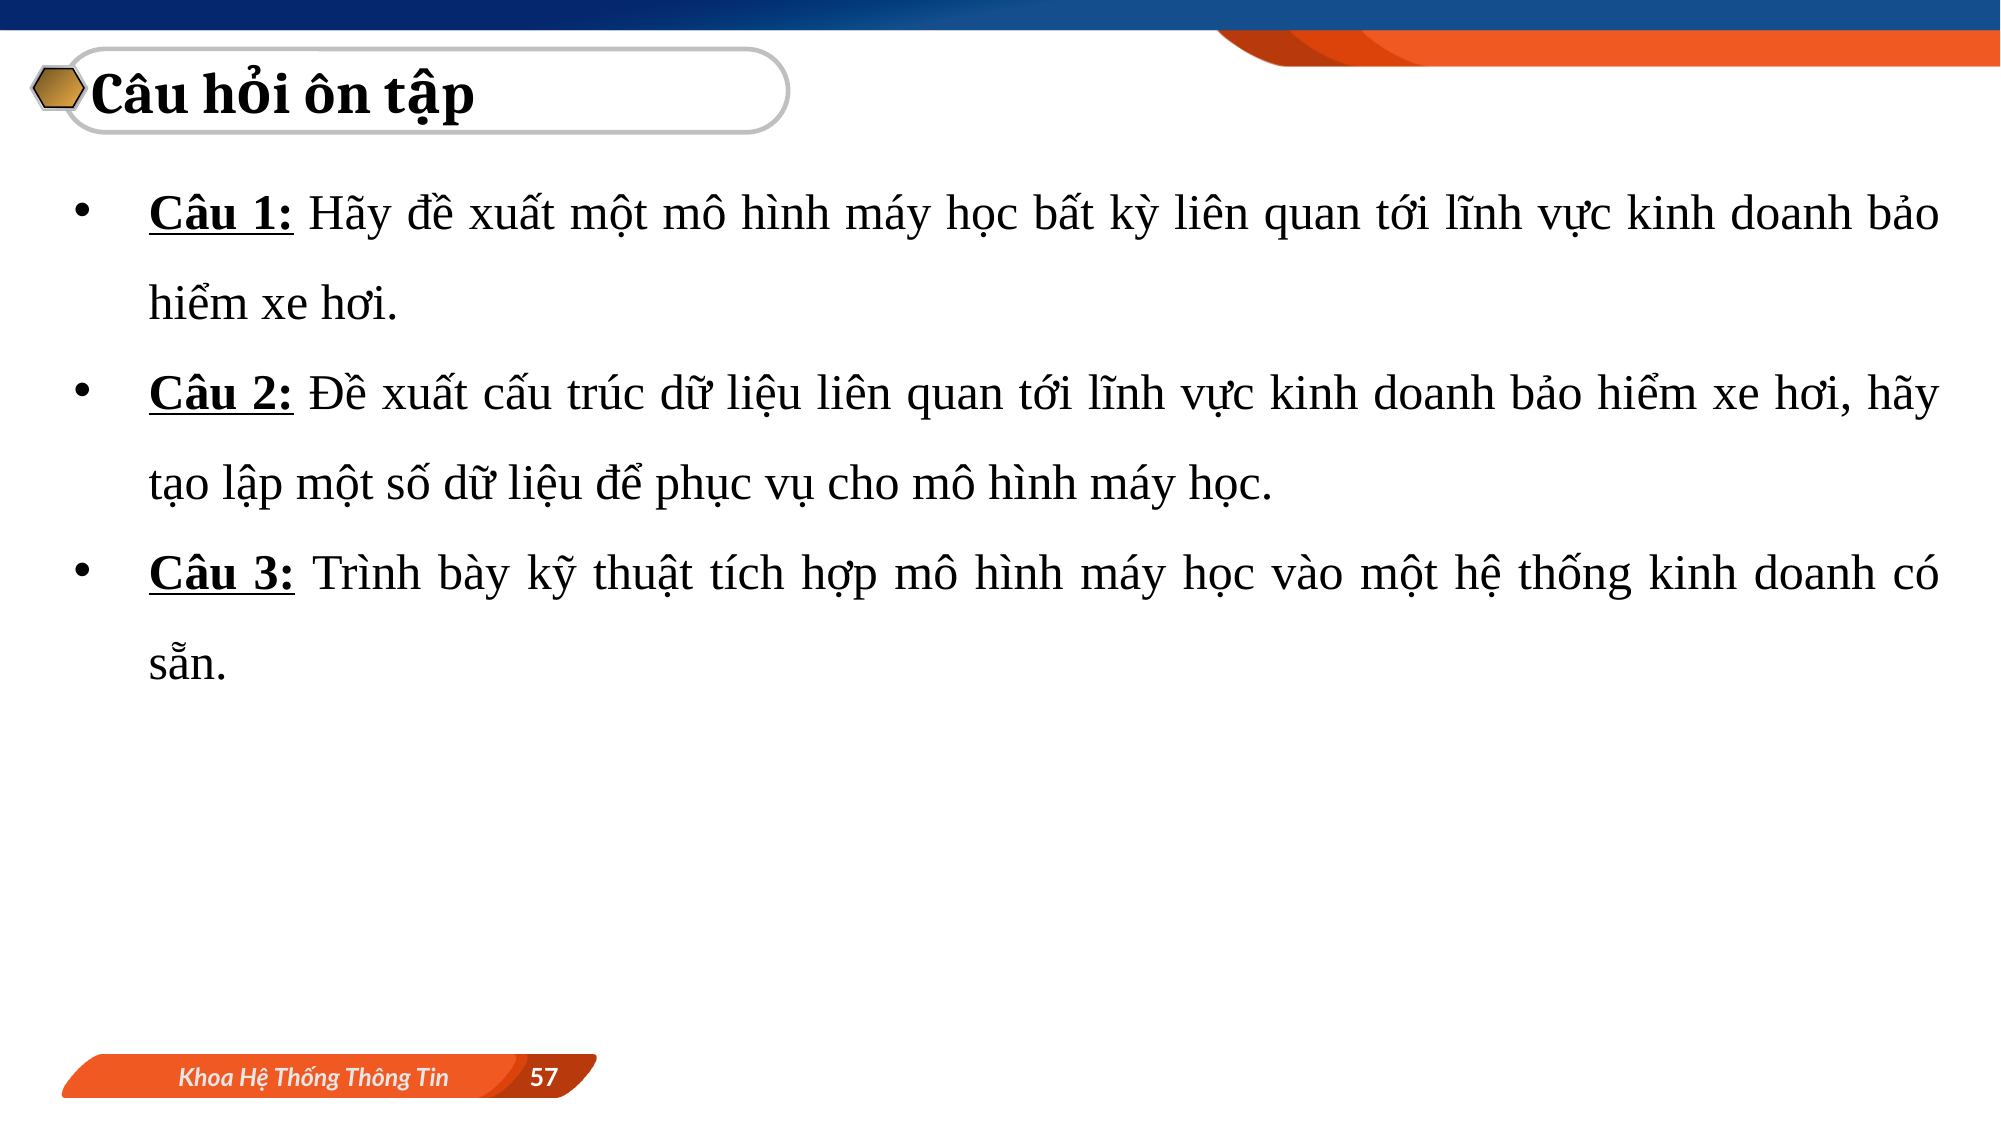

Câu hỏi ôn tập

Câu 1: Hãy đề xuất một mô hình máy học bất kỳ liên quan tới lĩnh vực kinh doanh bảo hiểm xe hơi.
Câu 2: Đề xuất cấu trúc dữ liệu liên quan tới lĩnh vực kinh doanh bảo hiểm xe hơi, hãy tạo lập một số dữ liệu để phục vụ cho mô hình máy học.
Câu 3: Trình bày kỹ thuật tích hợp mô hình máy học vào một hệ thống kinh doanh có sẵn.
57
Khoa Hệ Thống Thông Tin